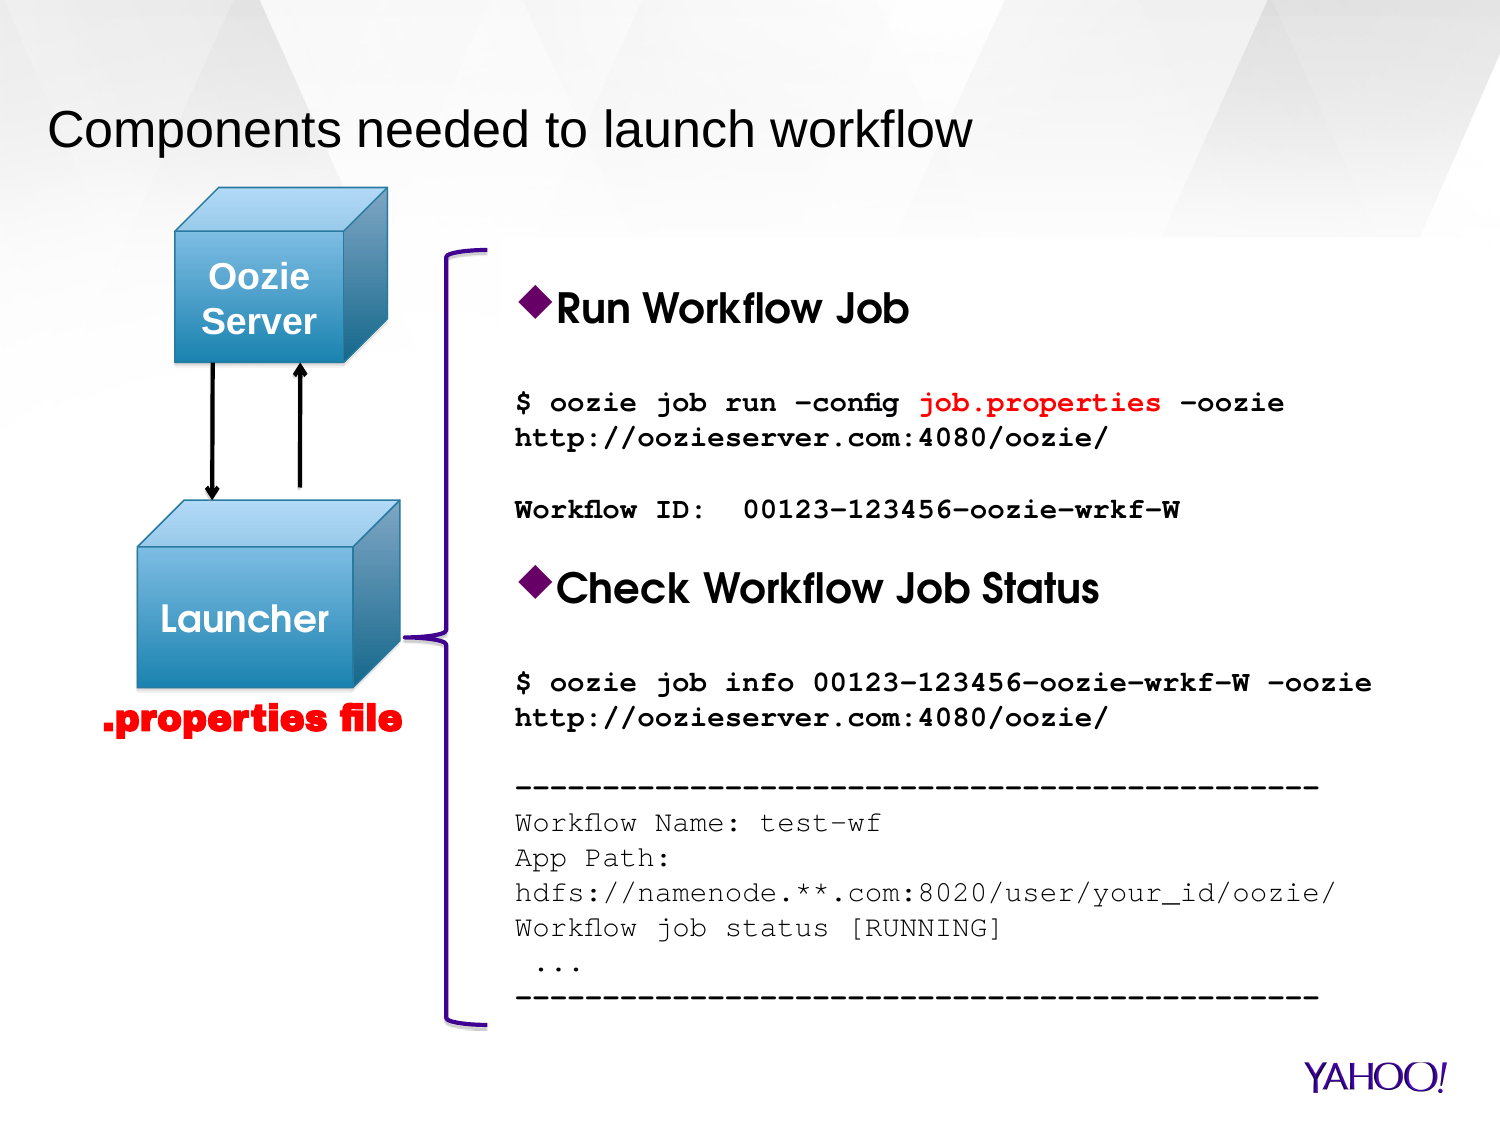

# Components needed to launch workflow
Oozie Server

Run Workflow Job

$ oozie job run -config job.properties -oozie http://oozieserver.com:4080/oozie/

Workflow ID:  00123-123456-oozie-wrkf-W

Check Workflow Job Status

$ oozie job info 00123-123456-oozie-wrkf-W -oozie http://oozieserver.com:4080/oozie/
----------------------------------------------
Workflow Name: test-wf
App Path: hdfs://namenode.**.com:8020/user/your_id/oozie/
Workflow job status [RUNNING]
 ...
----------------------------------------------

Launcher
.properties file